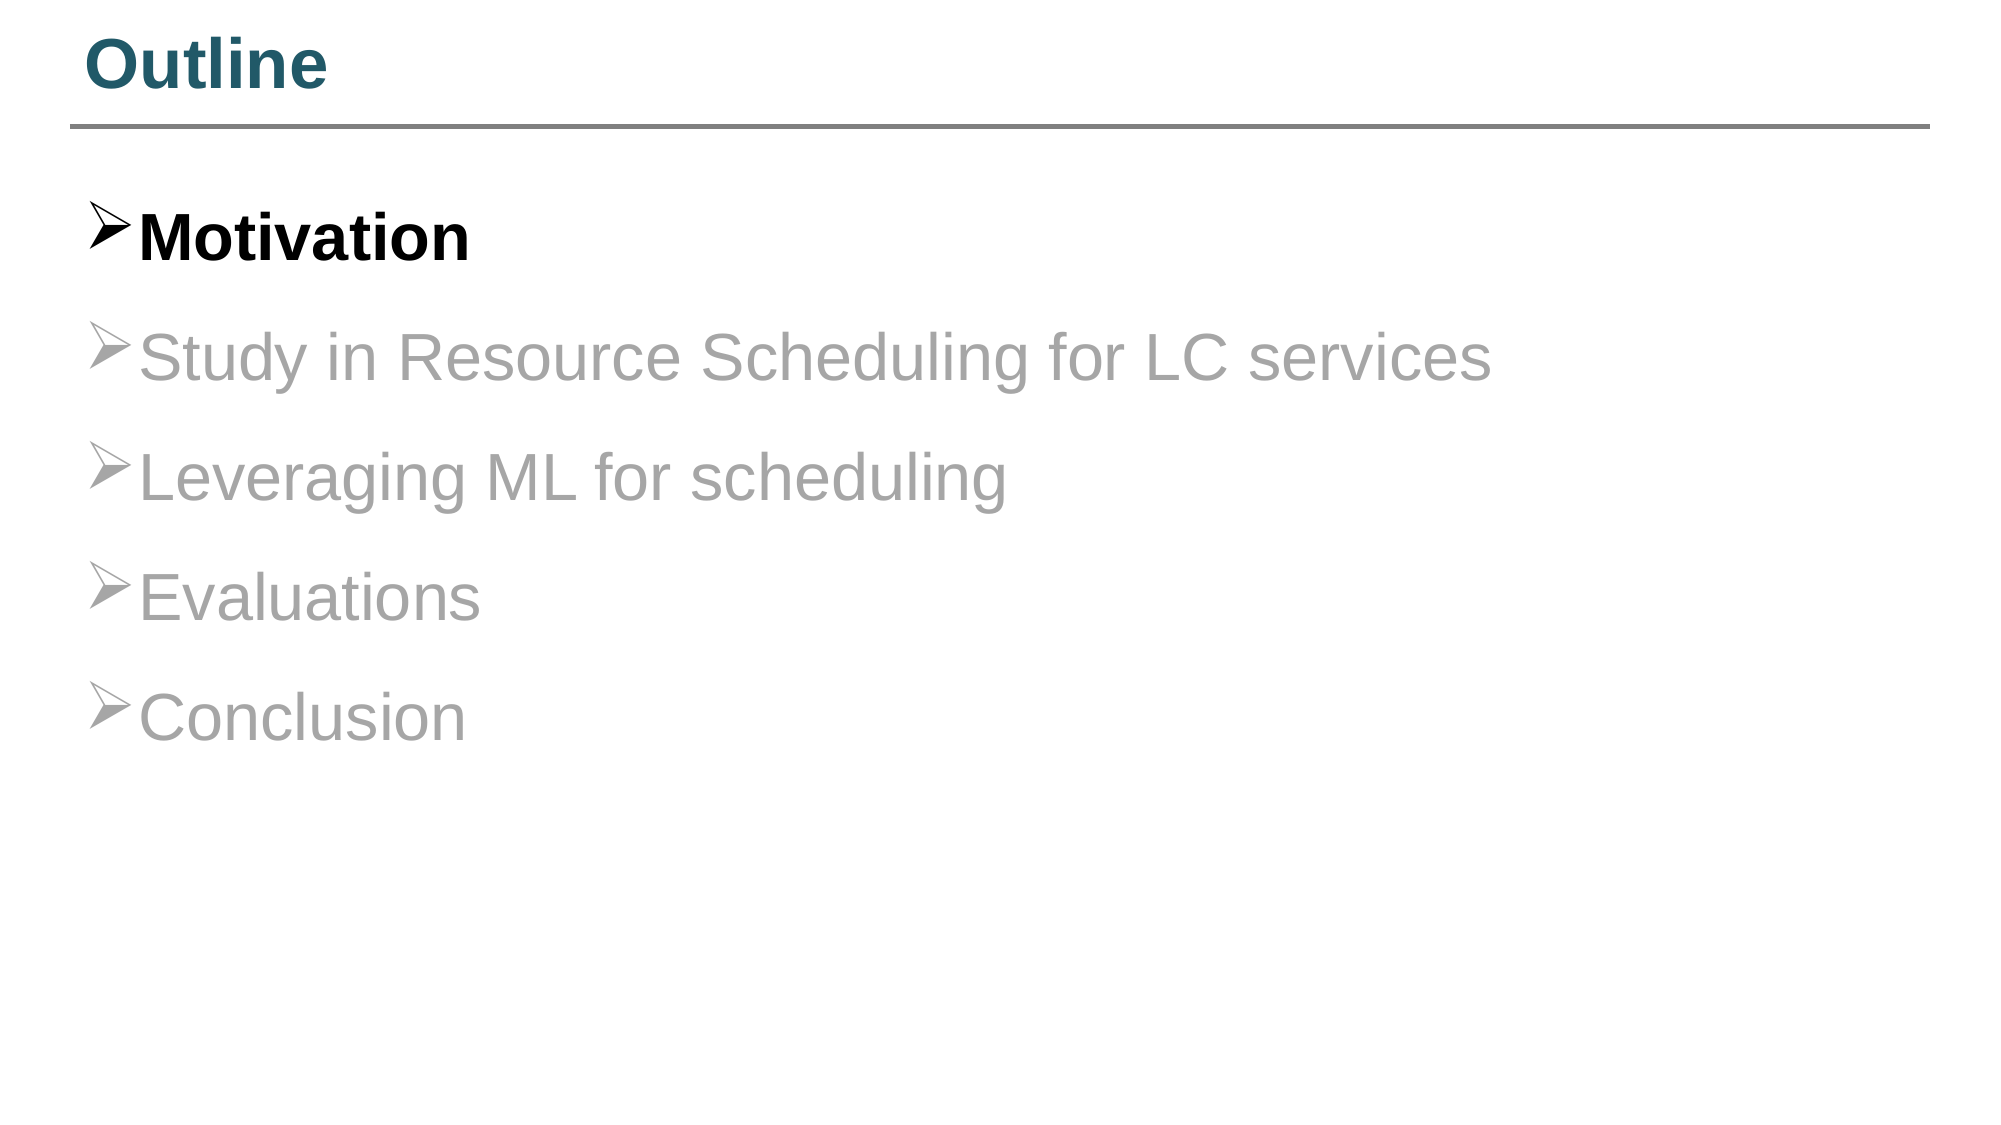

# Outline
Motivation
Study in Resource Scheduling for LC services
Leveraging ML for scheduling
Evaluations
Conclusion